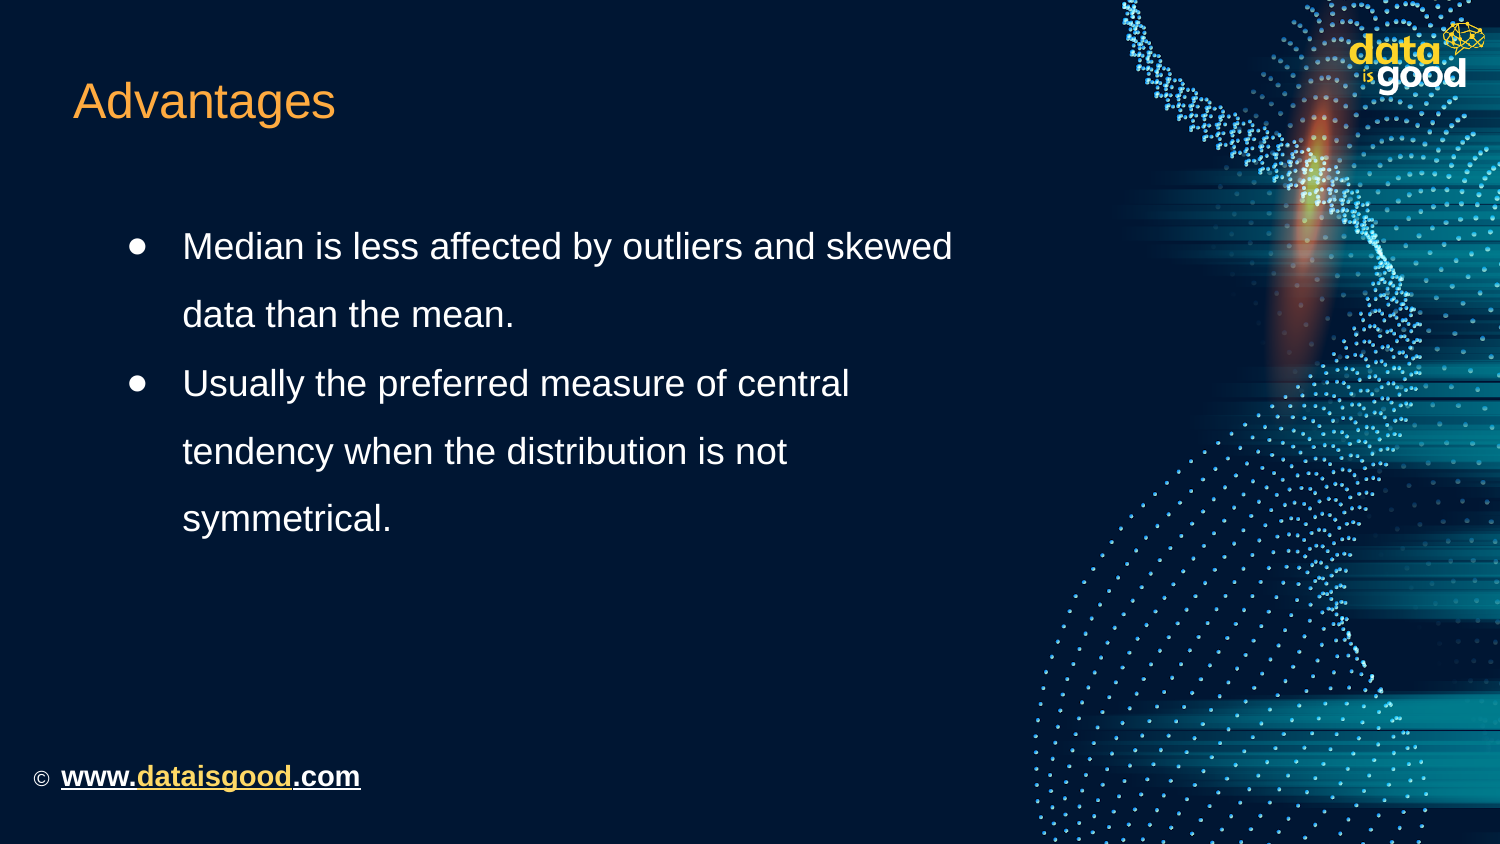

# Advantages
Median is less affected by outliers and skewed data than the mean.
Usually the preferred measure of central tendency when the distribution is not symmetrical.